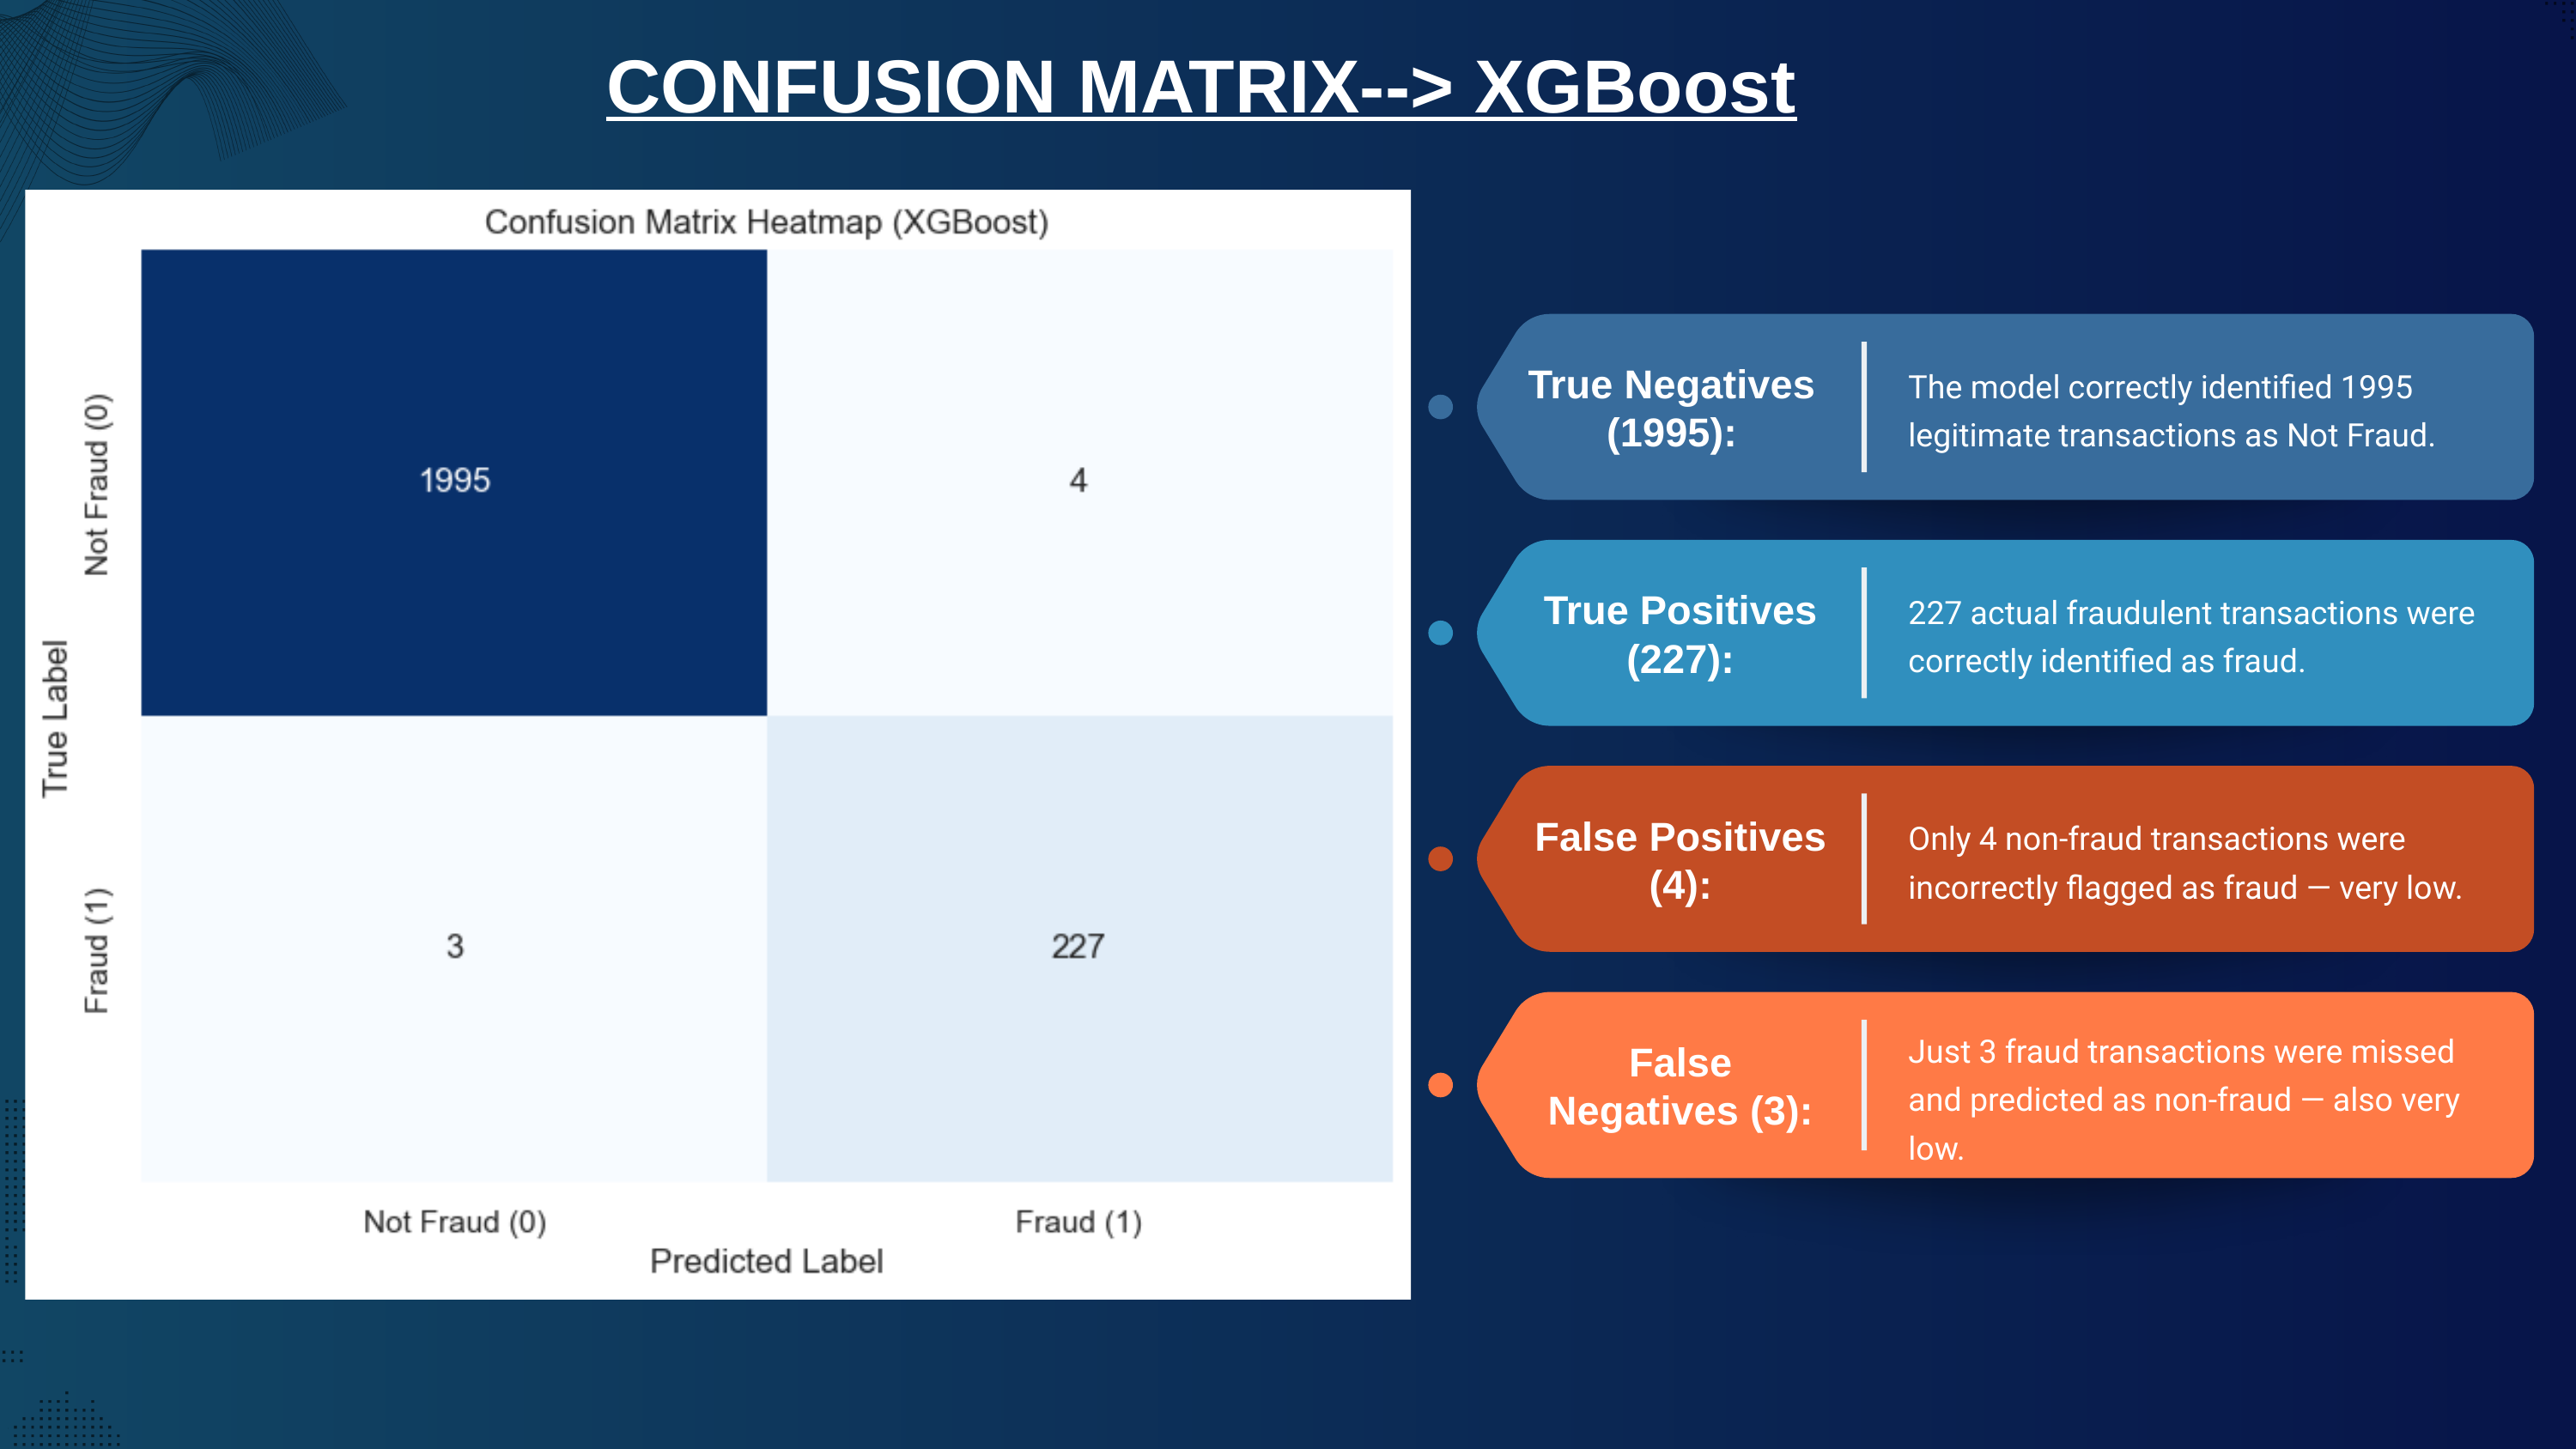

CONFUSION MATRIX--> XGBoost

The model correctly identified 1995 legitimate transactions as Not Fraud.
True Negatives (1995):

227 actual fraudulent transactions were correctly identified as fraud.
True Positives (227):

Only 4 non-fraud transactions were incorrectly flagged as fraud — very low.
False Positives (4):

Just 3 fraud transactions were missed and predicted as non-fraud — also very low.
False Negatives (3):